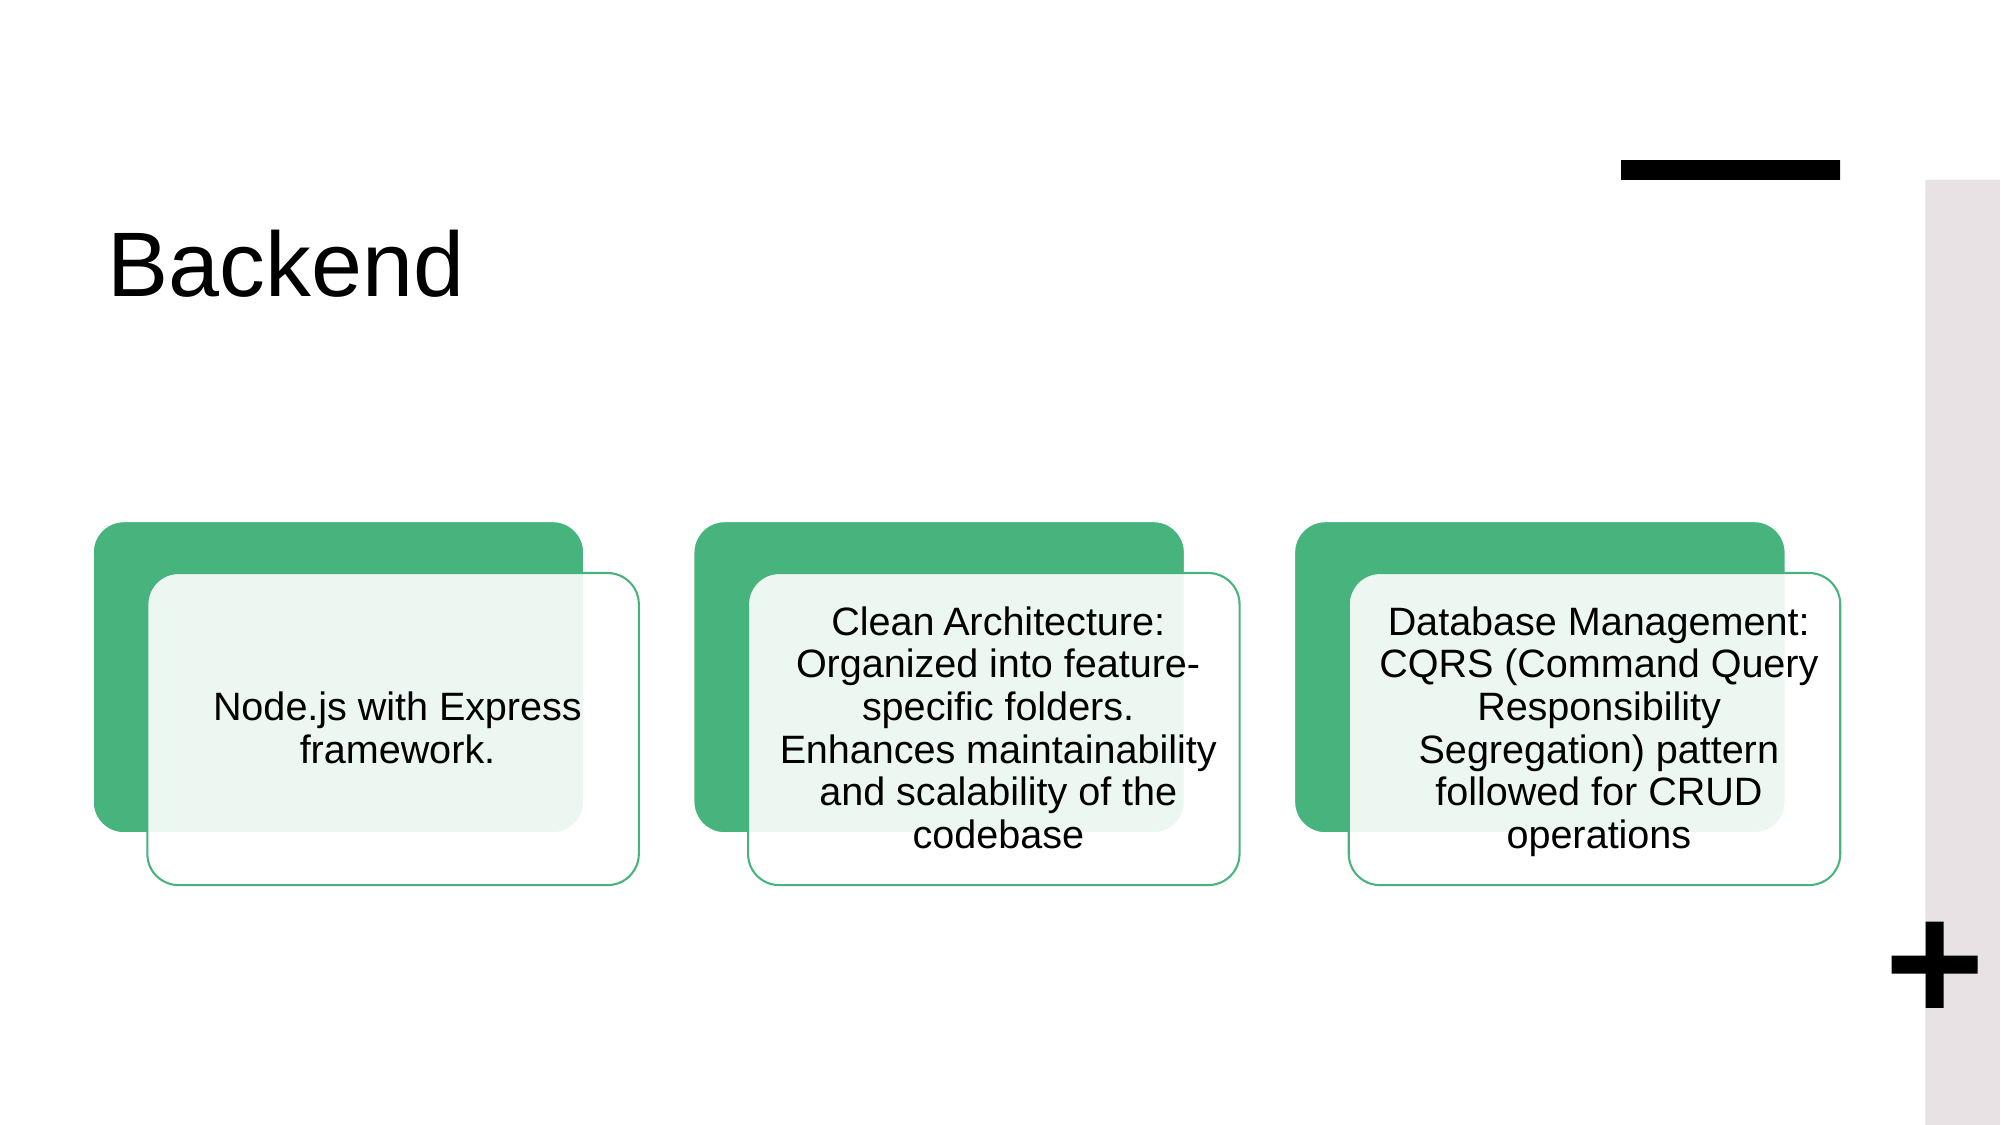

# Backend
Node.js with Express framework.
Clean Architecture: Organized into feature-specific folders. Enhances maintainability and scalability of the codebase
Database Management: CQRS (Command Query Responsibility Segregation) pattern followed for CRUD operations